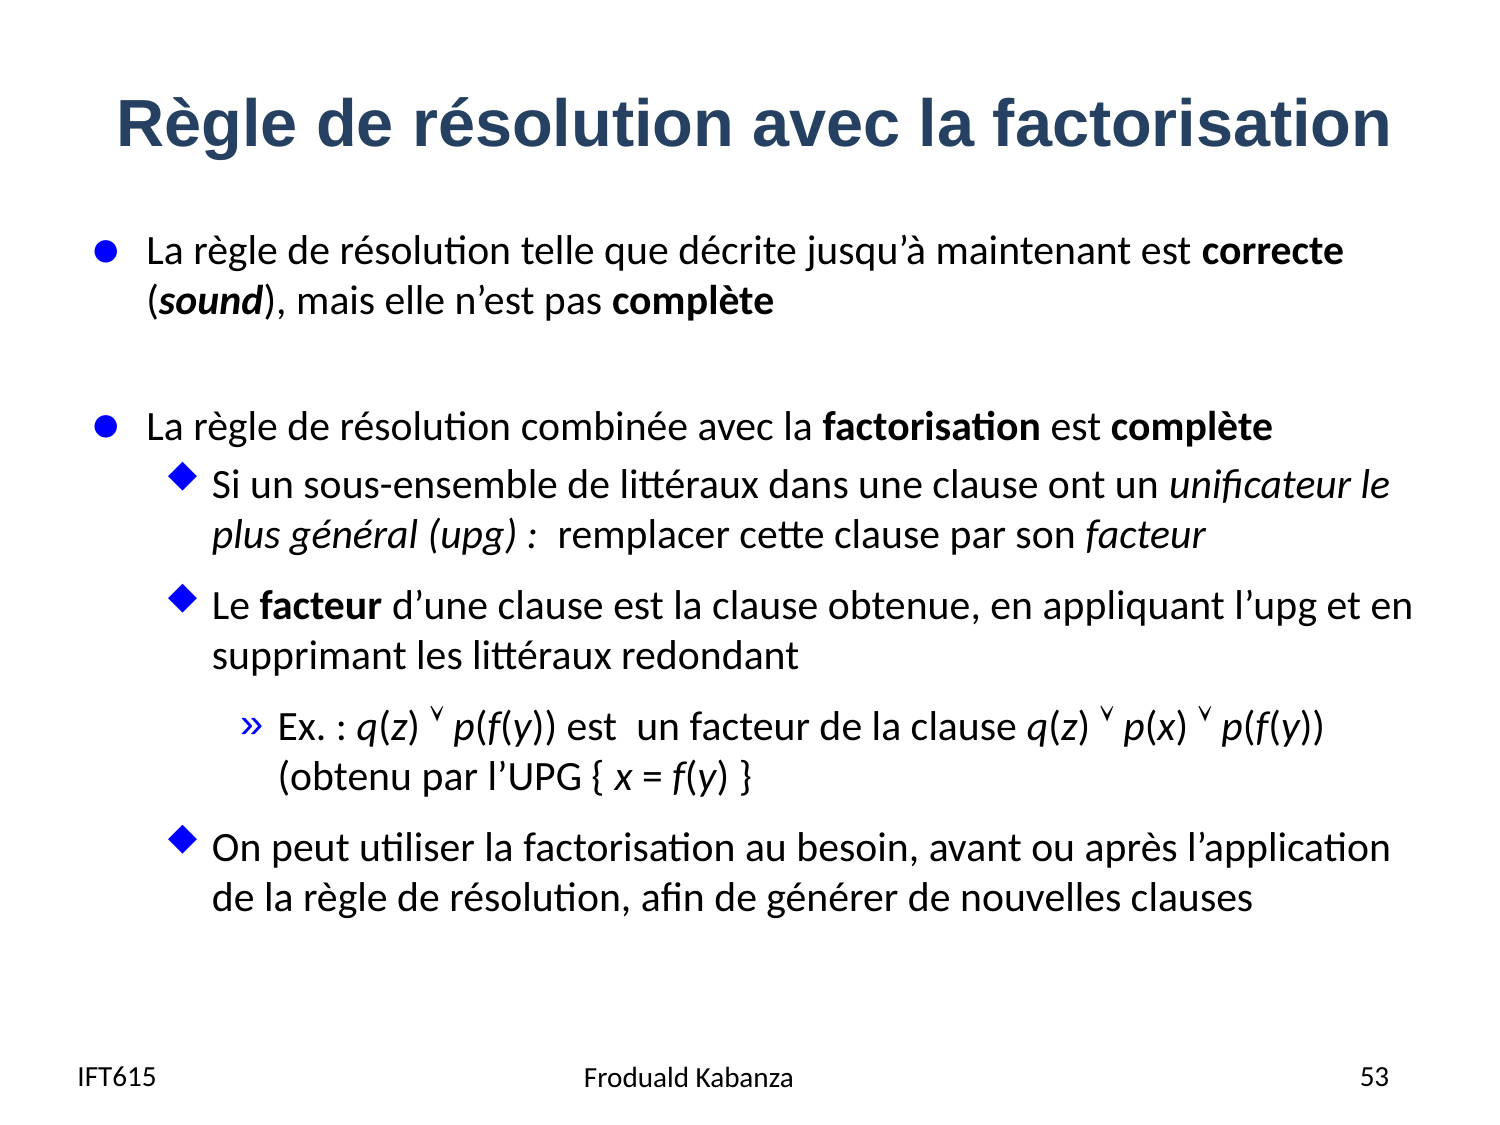

# Règle de résolution avec la factorisation
La règle de résolution telle que décrite jusqu’à maintenant est correcte (sound), mais elle n’est pas complète

La règle de résolution combinée avec la factorisation est complète
Si un sous-ensemble de littéraux dans une clause ont un unificateur le plus général (upg) :  remplacer cette clause par son facteur
Le facteur d’une clause est la clause obtenue, en appliquant l’upg et en supprimant les littéraux redondant
Ex. : q(z) ∨ p(f(y)) est  un facteur de la clause q(z) ∨ p(x) ∨ p(f(y)) (obtenu par l’UPG { x = f(y) }
On peut utiliser la factorisation au besoin, avant ou après l’application de la règle de résolution, afin de générer de nouvelles clauses
IFT615
53
Froduald Kabanza